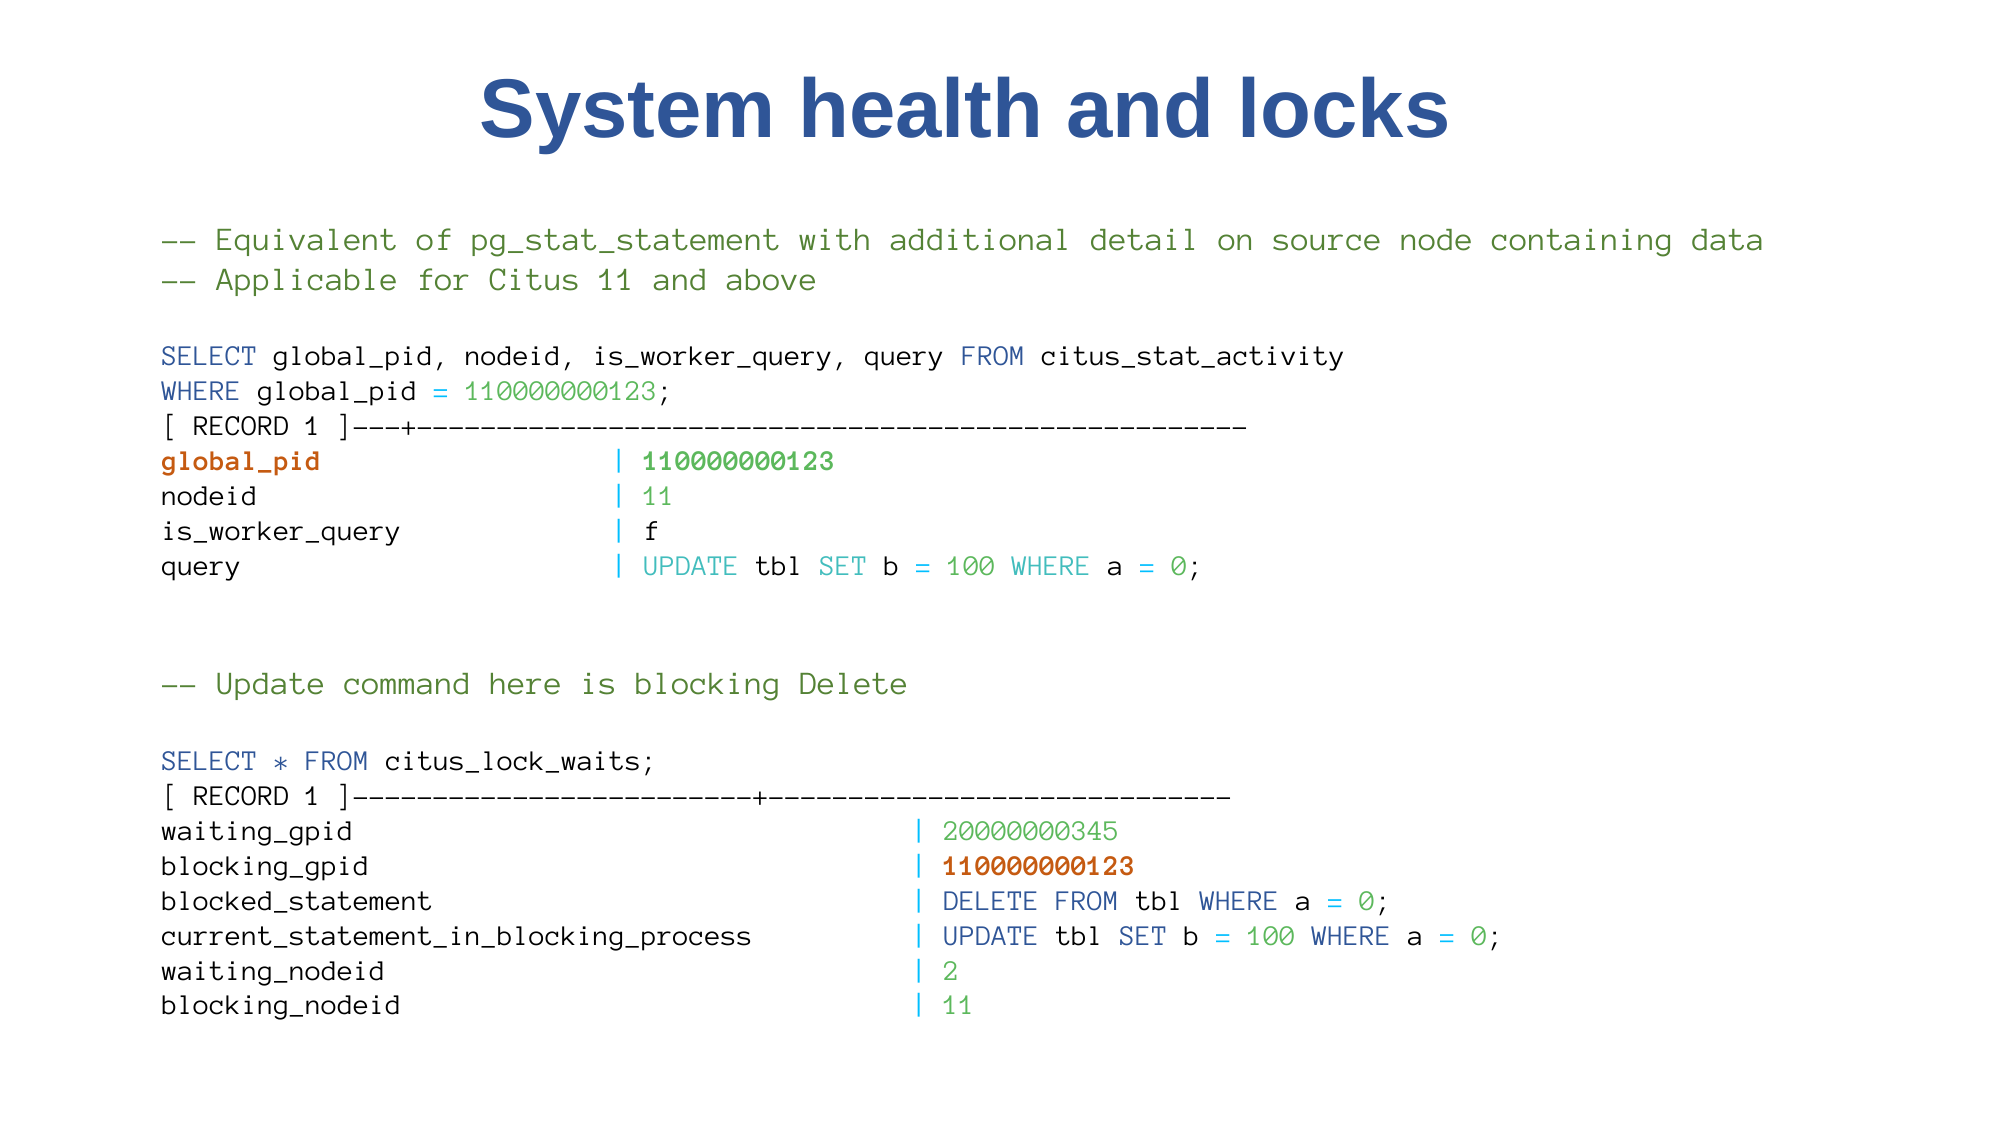

# System health and locks
-- Equivalent of pg_stat_statement with additional detail on source node containing data
-- Applicable for Citus 11 and above

SELECT global_pid, nodeid, is_worker_query, query FROM citus_stat_activity
WHERE global_pid = 110000000123;
[ RECORD 1 ]---+----------------------------------------------------
global_pid 		| 110000000123
nodeid 			| 11
is_worker_query 		| f
query 			| UPDATE tbl SET b = 100 WHERE a = 0;

-- Update command here is blocking Delete

SELECT * FROM citus_lock_waits;
[ RECORD 1 ]-------------------------+-----------------------------
waiting_gpid 				| 20000000345
blocking_gpid 				| 110000000123
blocked_statement 				| DELETE FROM tbl WHERE a = 0;
current_statement_in_blocking_process 	| UPDATE tbl SET b = 100 WHERE a = 0;
waiting_nodeid 				| 2
blocking_nodeid 				| 11